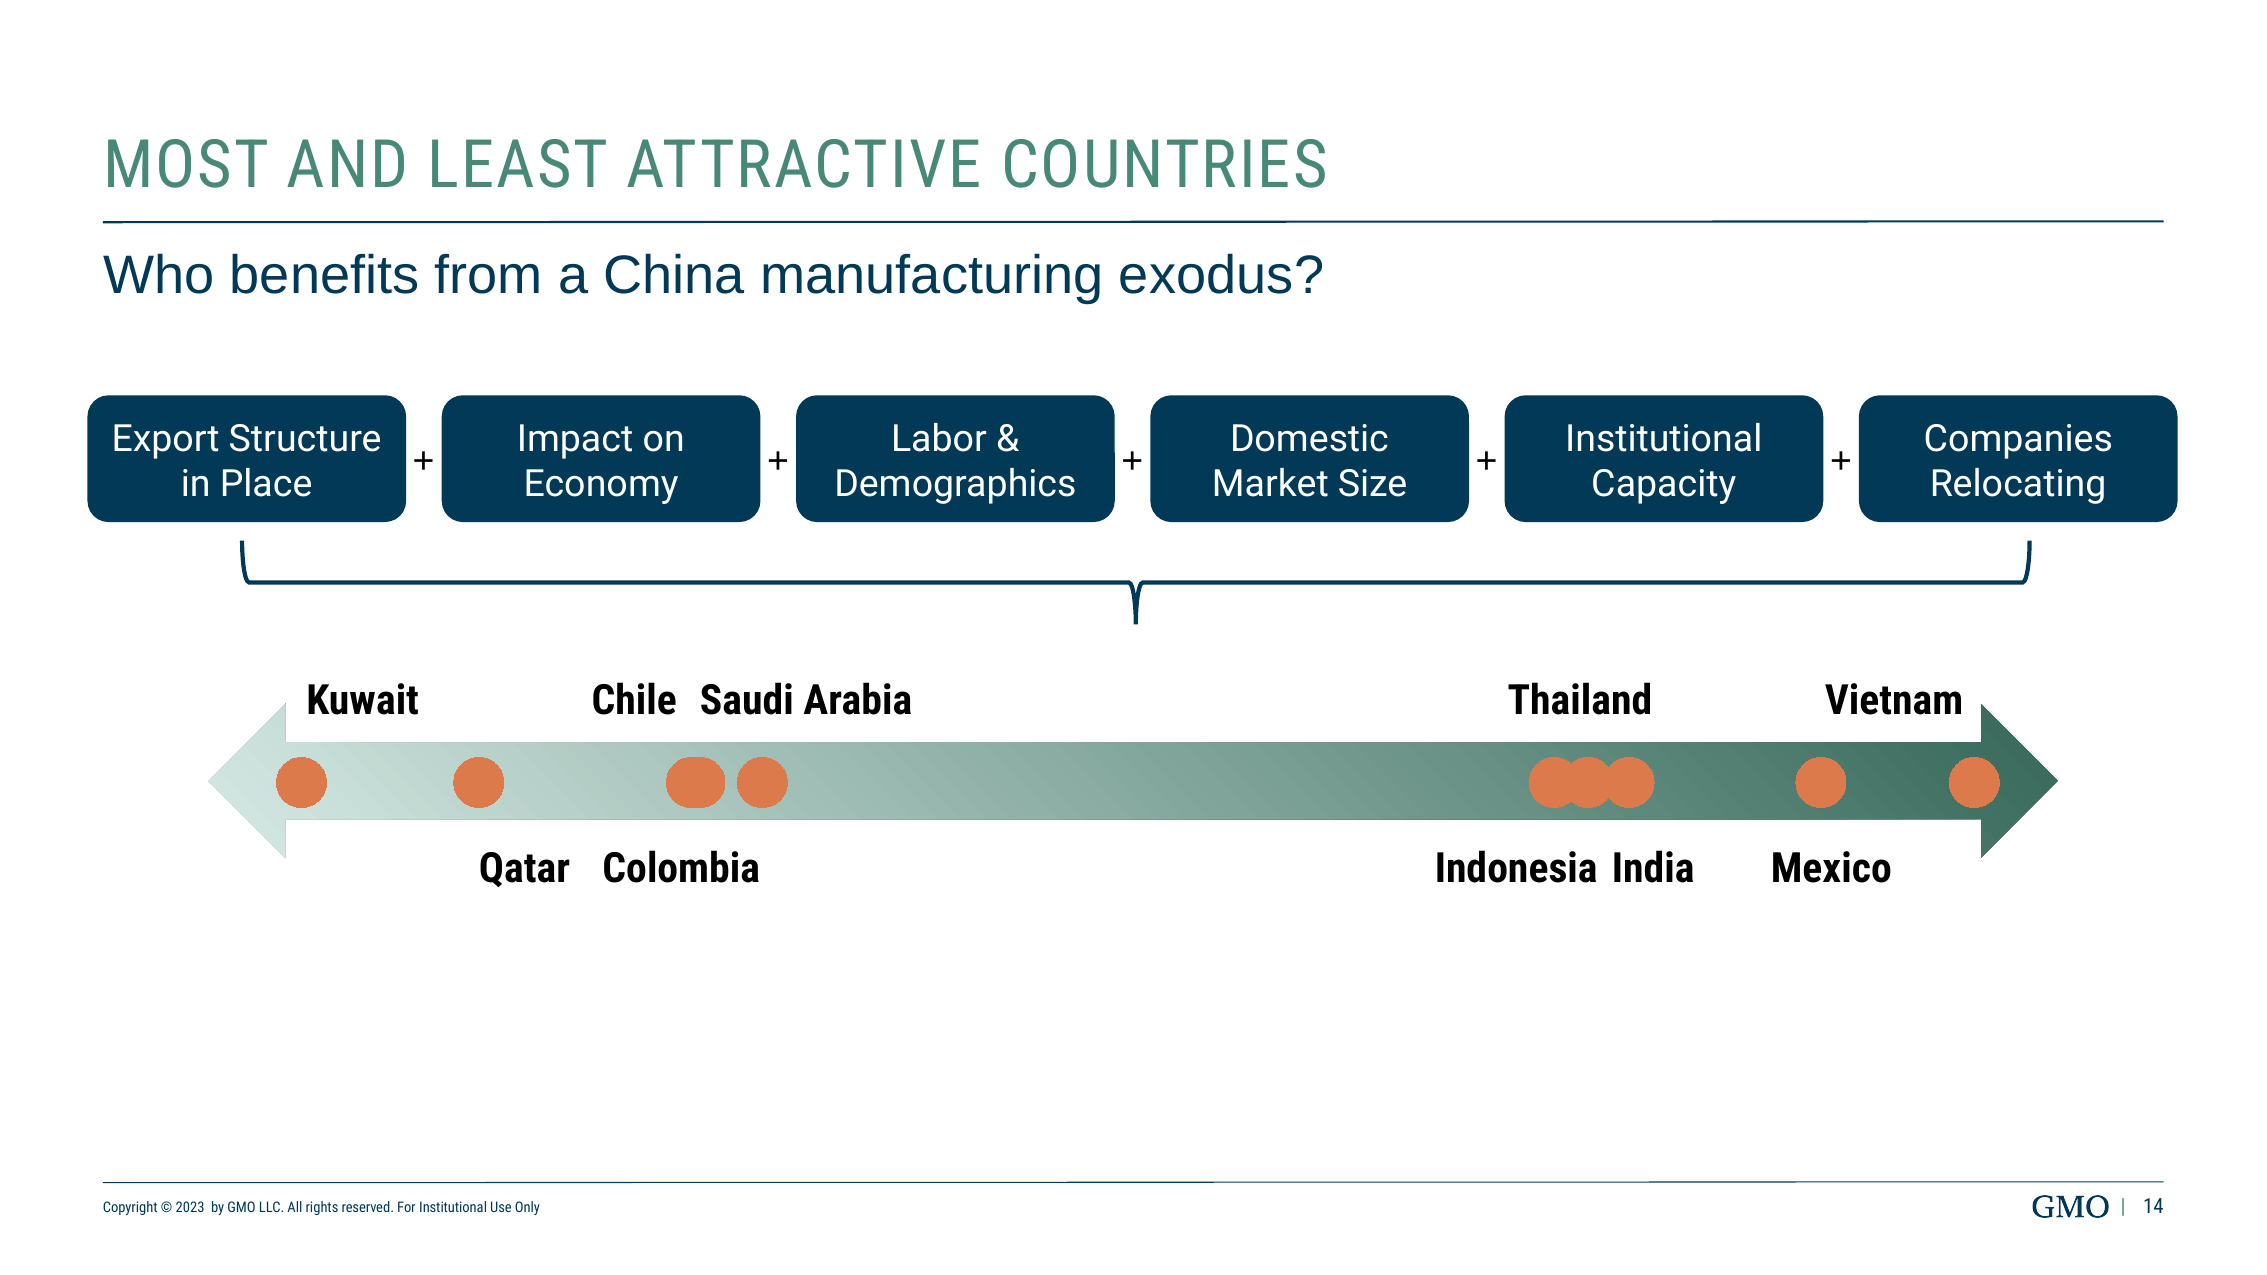

# Most and least attractive countries
Who benefits from a China manufacturing exodus?
Export Structure in Place
Impact on Economy
Labor & Demographics
Domestic
Market Size
Institutional Capacity
Companies Relocating
+
+
+
+
+

### Chart

| Category |  |
|---|---|
Kuwait
Chile
Saudi Arabia
Thailand
Vietnam

Qatar
Colombia
Indonesia
India
Mexico